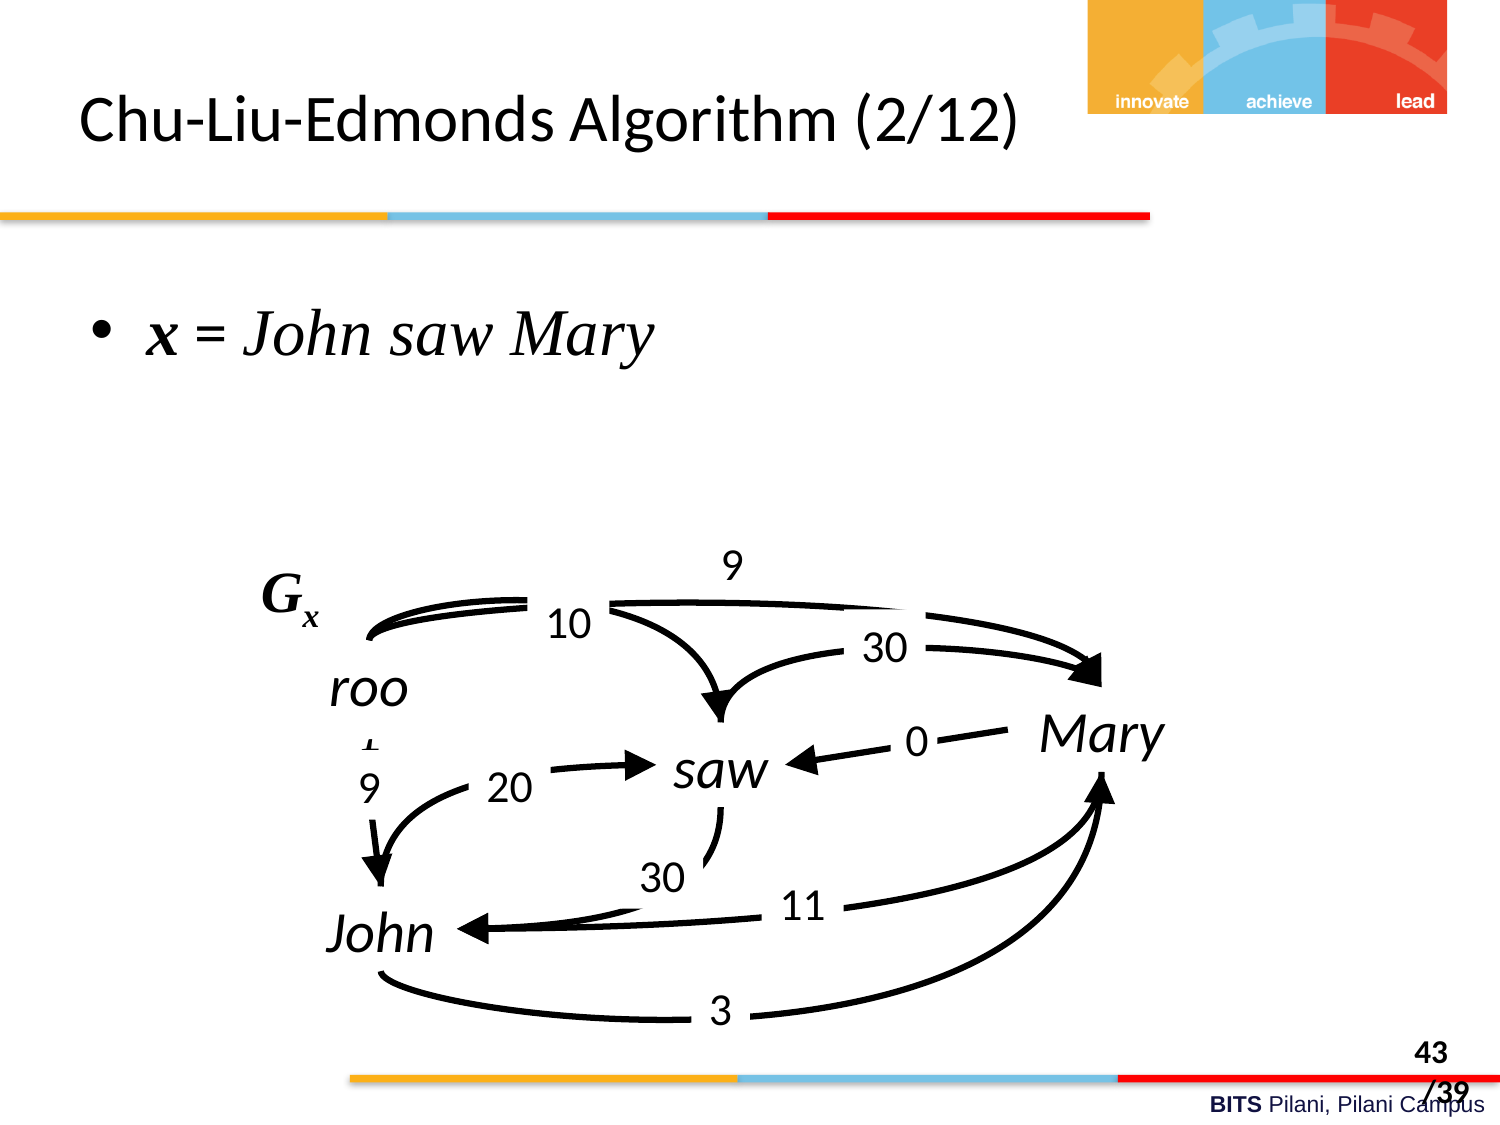

# Chu-Liu-Edmonds Algorithm (2/12)
x = John saw Mary
9
Gx
10
30
root
Mary
0
saw
20
9
30
11
John
3

43 /39